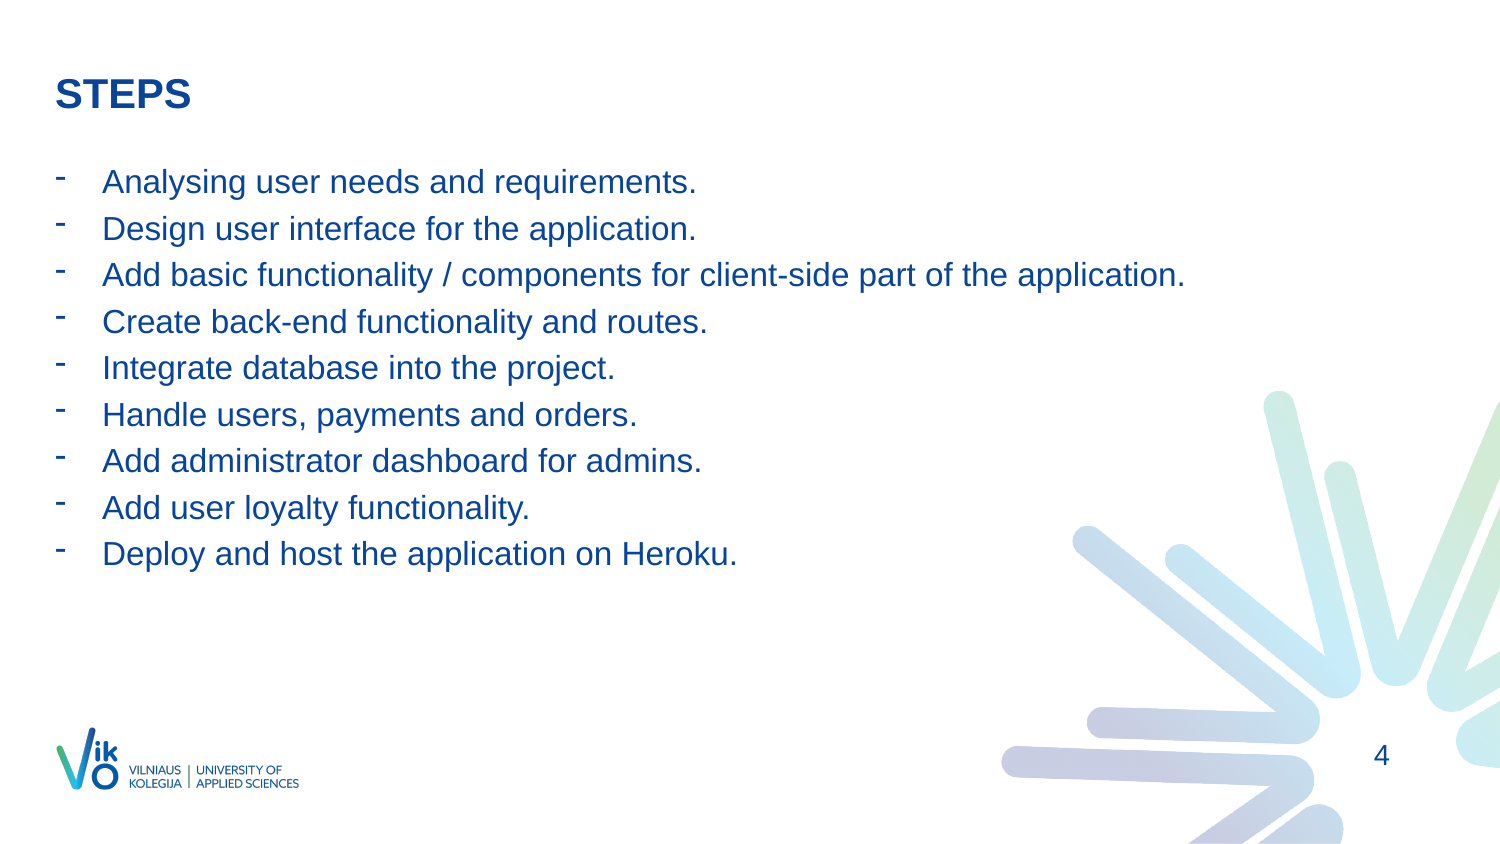

# STEPS
Analysing user needs and requirements.
Design user interface for the application.
Add basic functionality / components for client-side part of the application.
Create back-end functionality and routes.
Integrate database into the project.
Handle users, payments and orders.
Add administrator dashboard for admins.
Add user loyalty functionality.
Deploy and host the application on Heroku.
4